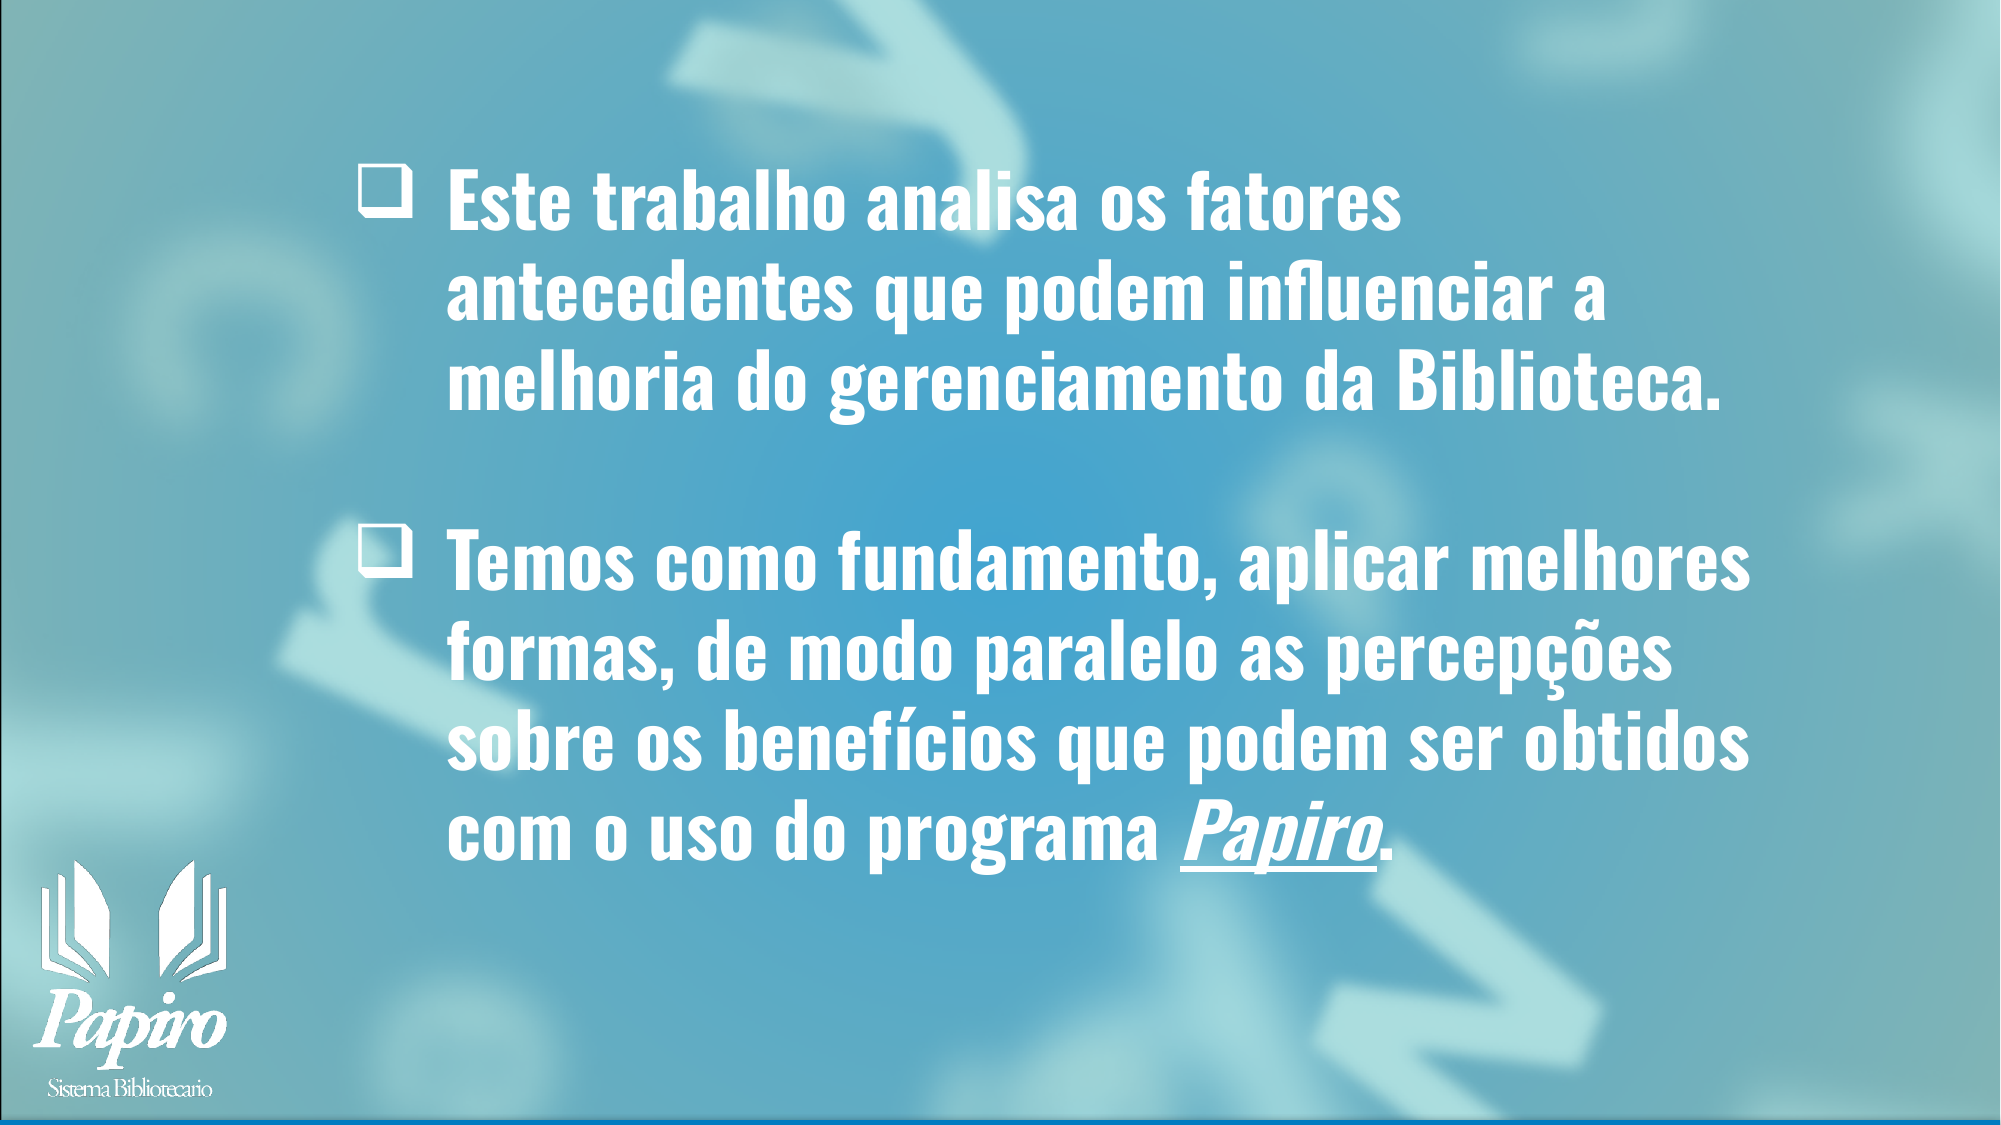

Este trabalho analisa os fatores antecedentes que podem influenciar a melhoria do gerenciamento da Biblioteca.

Temos como fundamento, aplicar melhores formas, de modo paralelo as percepções sobre os benefícios que podem ser obtidos com o uso do programa Papiro.